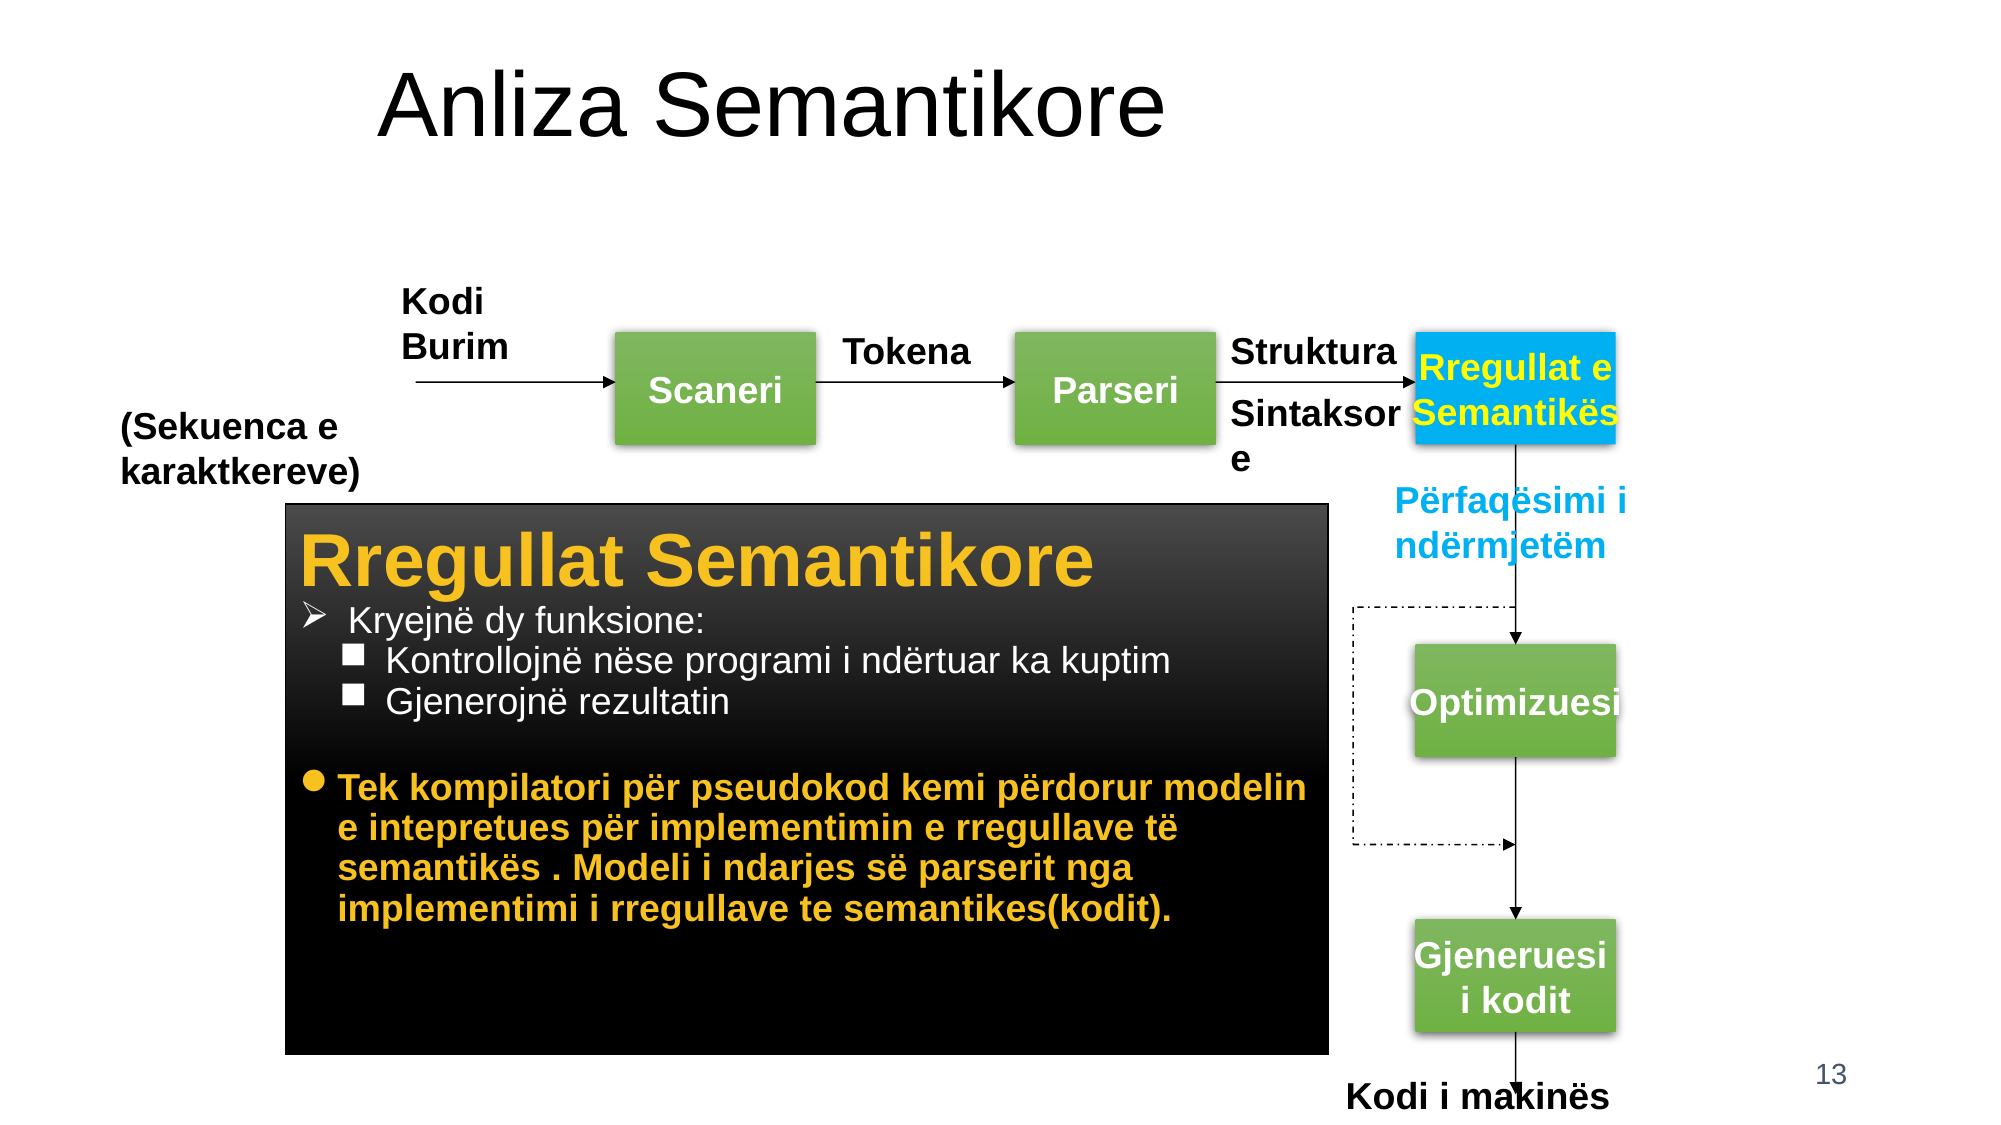

# Anliza Semantikore
Kodi
Burim
Tokena
Struktura
Scaneri
Parseri
Rregullat e
Semantikës

Sintaksore

(Sekuenca e karaktkereve)

Përfaqësimi i
ndërmjetëm
Rregullat Semantikore
 Kryejnë dy funksione:
 Kontrollojnë nëse programi i ndërtuar ka kuptim
 Gjenerojnë rezultatin

Tek kompilatori për pseudokod kemi përdorur modelin e intepretues për implementimin e rregullave të semantikës . Modeli i ndarjes së parserit nga implementimi i rregullave te semantikes(kodit).

Optimizuesi
Symbol and
Attribute
Tables

(Used by all
Phases of
The Compiler)
Gjeneruesi
i kodit

13
Kodi i makinës